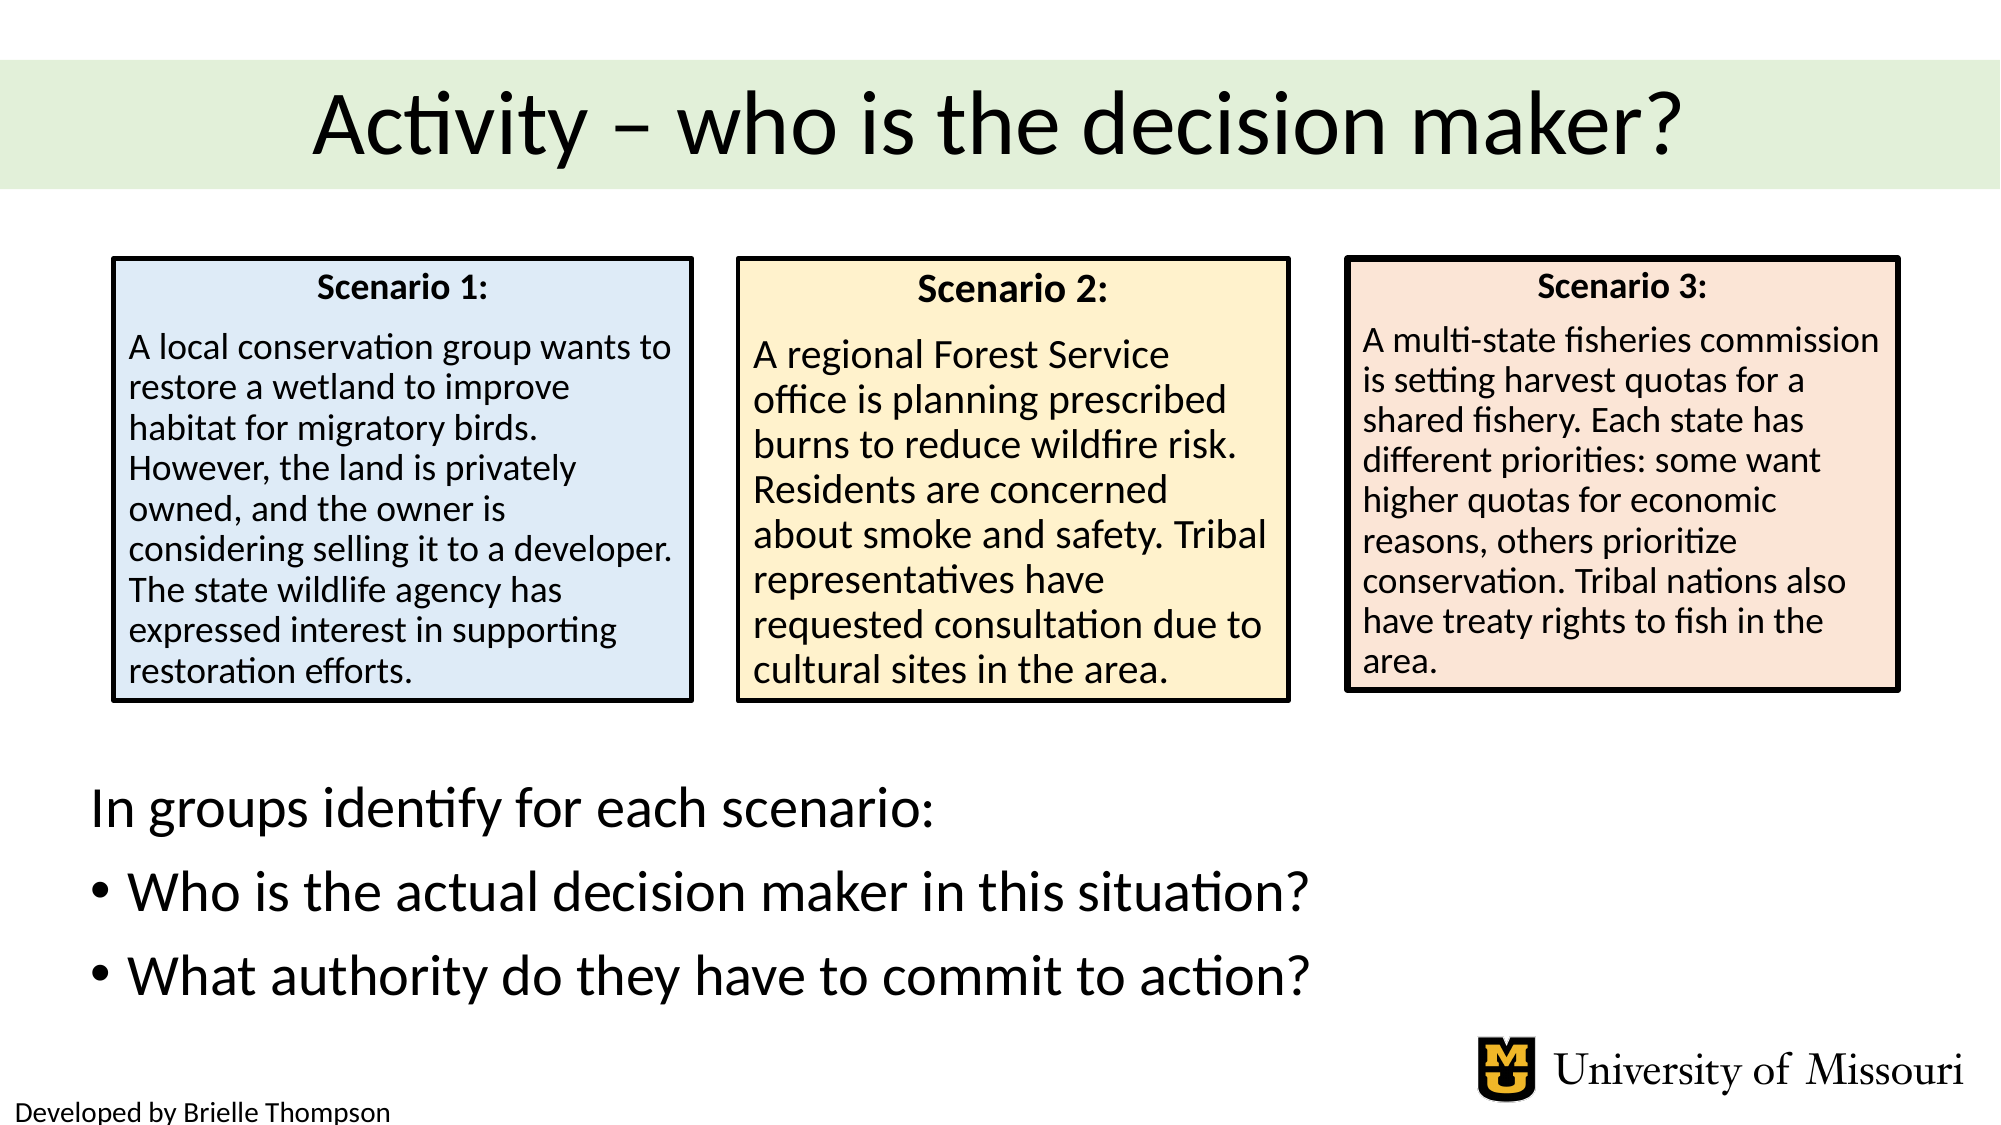

# Activity – who is the decision maker?
Scenario 1:
A local conservation group wants to restore a wetland to improve habitat for migratory birds. However, the land is privately owned, and the owner is considering selling it to a developer. The state wildlife agency has expressed interest in supporting restoration efforts.
Scenario 2:
A regional Forest Service office is planning prescribed burns to reduce wildfire risk. Residents are concerned about smoke and safety. Tribal representatives have requested consultation due to cultural sites in the area.
Scenario 3:
A multi-state fisheries commission is setting harvest quotas for a shared fishery. Each state has different priorities: some want higher quotas for economic reasons, others prioritize conservation. Tribal nations also have treaty rights to fish in the area.
In groups identify for each scenario:
Who is the actual decision maker in this situation?
What authority do they have to commit to action?
Developed by Brielle Thompson